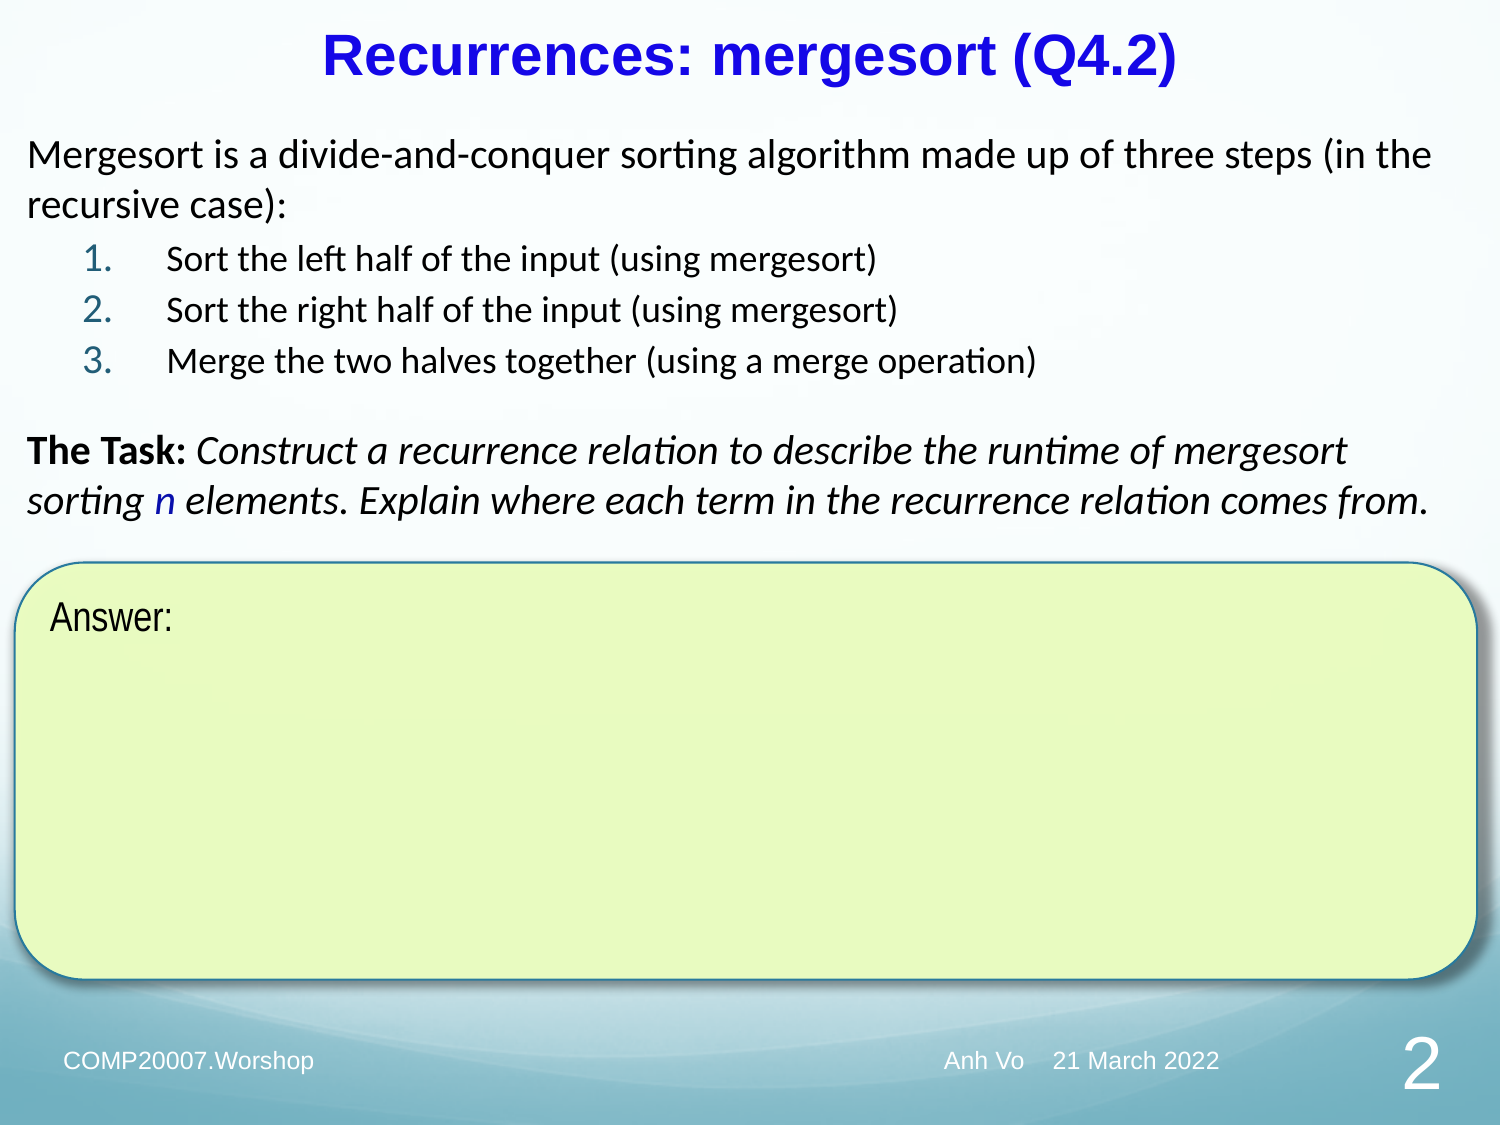

# Recurrences: mergesort (Q4.2)
Mergesort is a divide-and-conquer sorting algorithm made up of three steps (in the recursive case):
Sort the left half of the input (using mergesort)
Sort the right half of the input (using mergesort)
Merge the two halves together (using a merge operation)
The Task: Construct a recurrence relation to describe the runtime of mergesort sorting n elements. Explain where each term in the recurrence relation comes from.

Answer:

COMP20007.Worshop
Anh Vo    21 March 2022
2